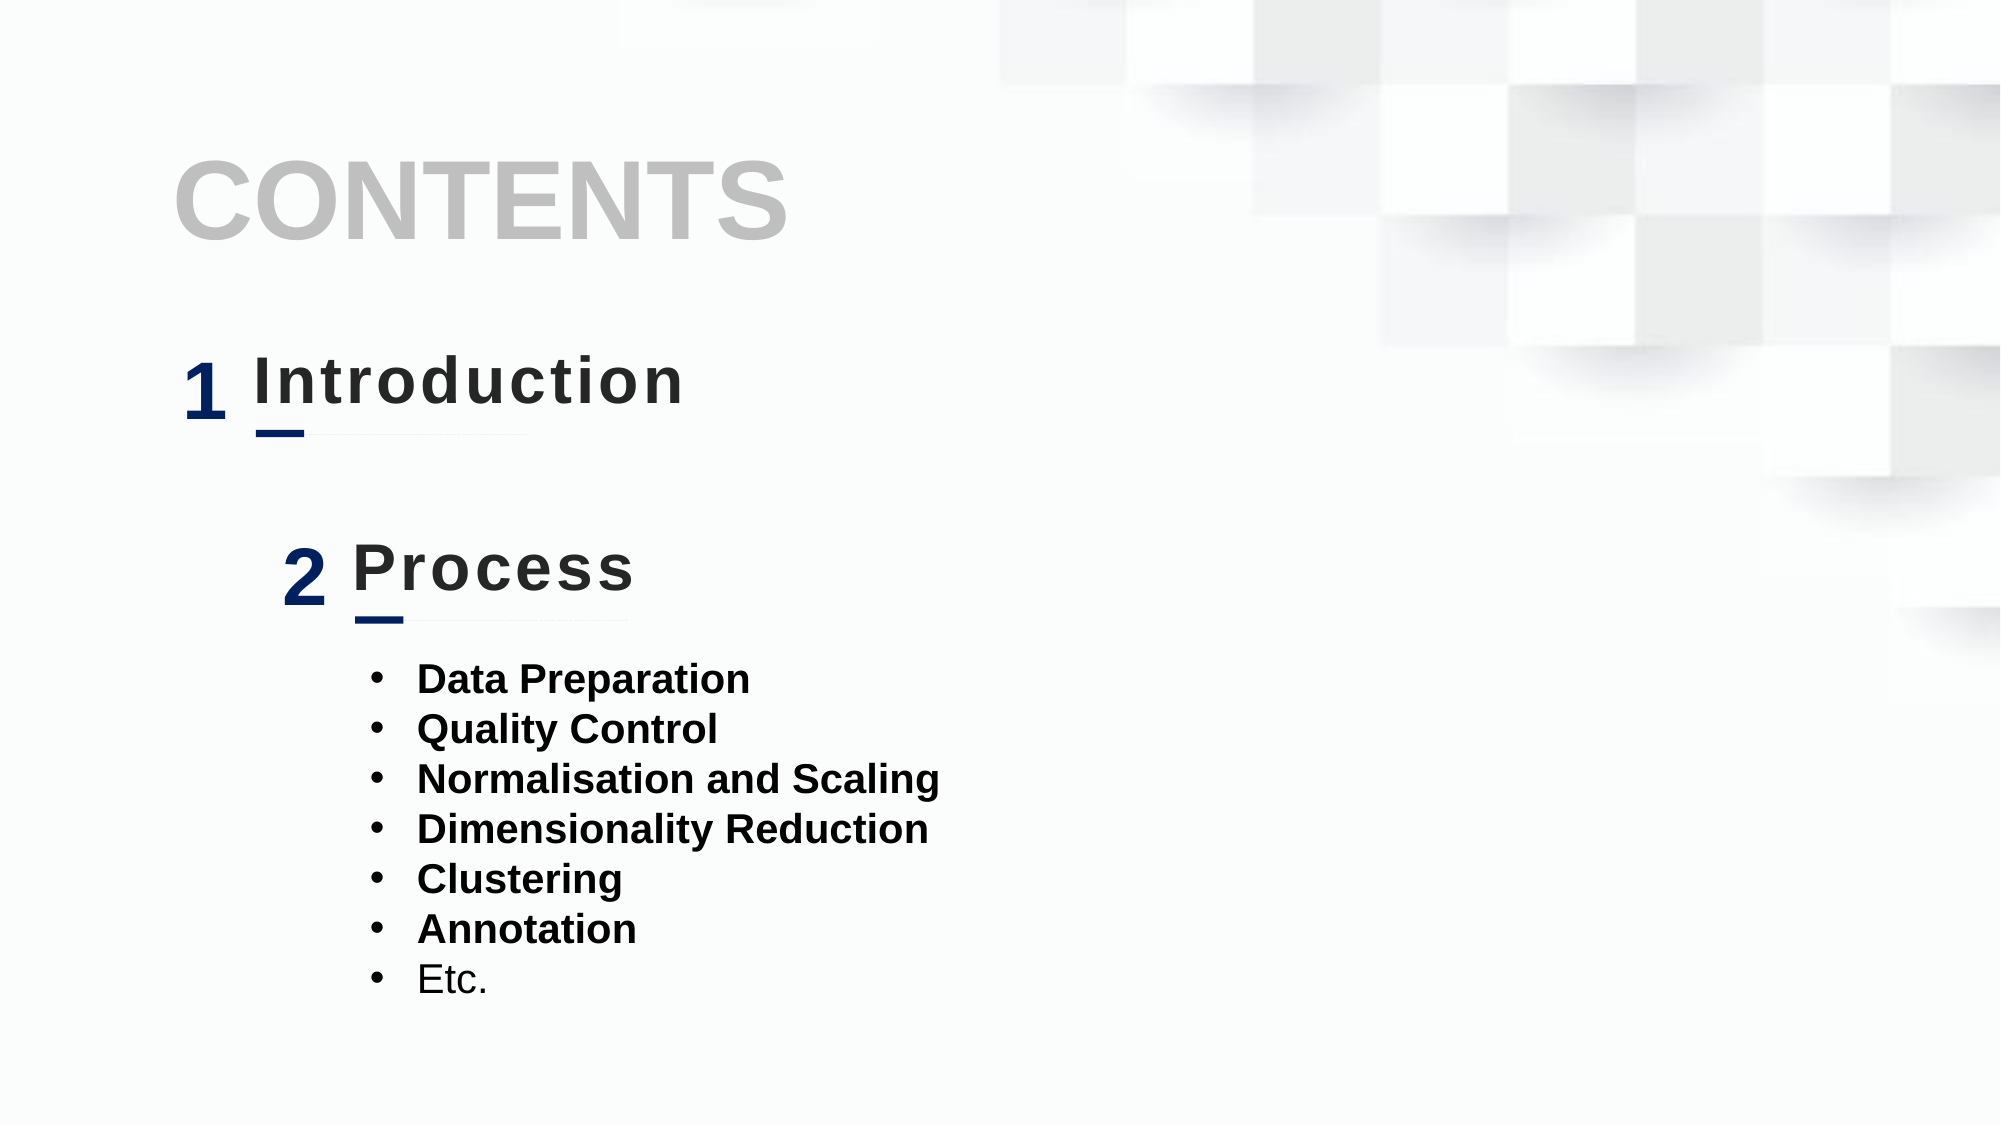

CONTENTS
Introduction
1

Process
2

Data Preparation
Quality Control
Normalisation and Scaling
Dimensionality Reduction
Clustering
Annotation
Etc.